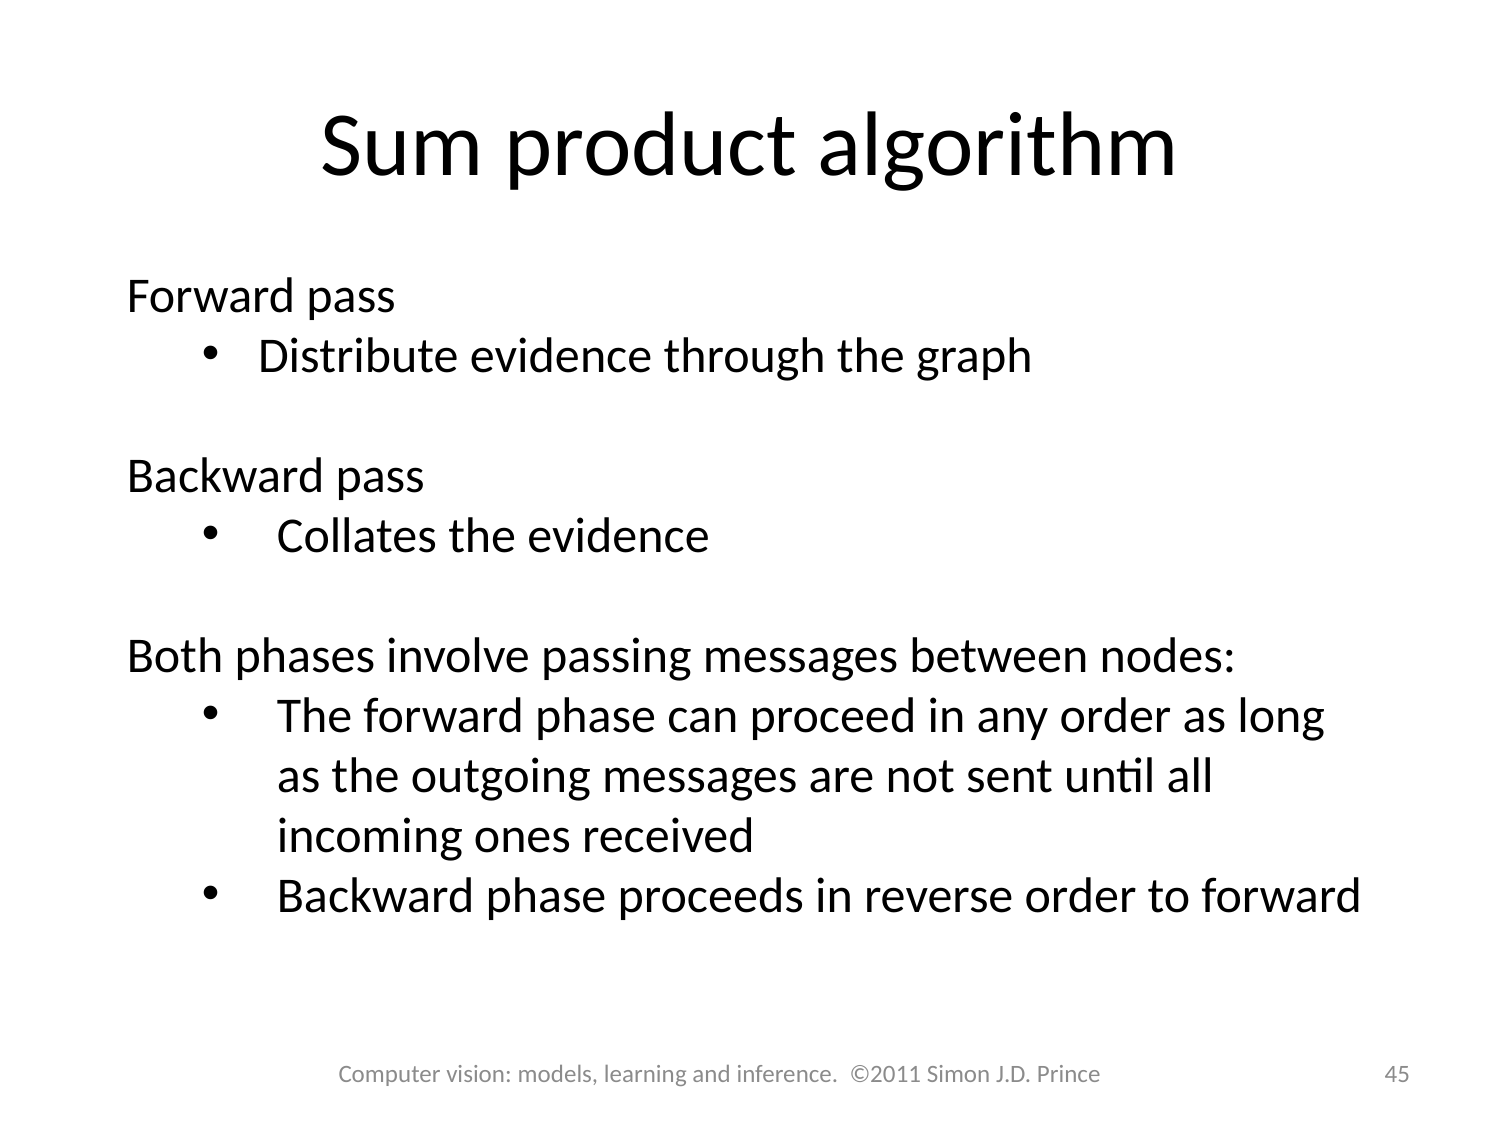

# Sum product algorithm
Forward pass
Distribute evidence through the graph

Backward pass
Collates the evidence

Both phases involve passing messages between nodes:
The forward phase can proceed in any order as long as the outgoing messages are not sent until all incoming ones received
Backward phase proceeds in reverse order to forward
Computer vision: models, learning and inference.  ©2011 Simon J.D. Prince
45